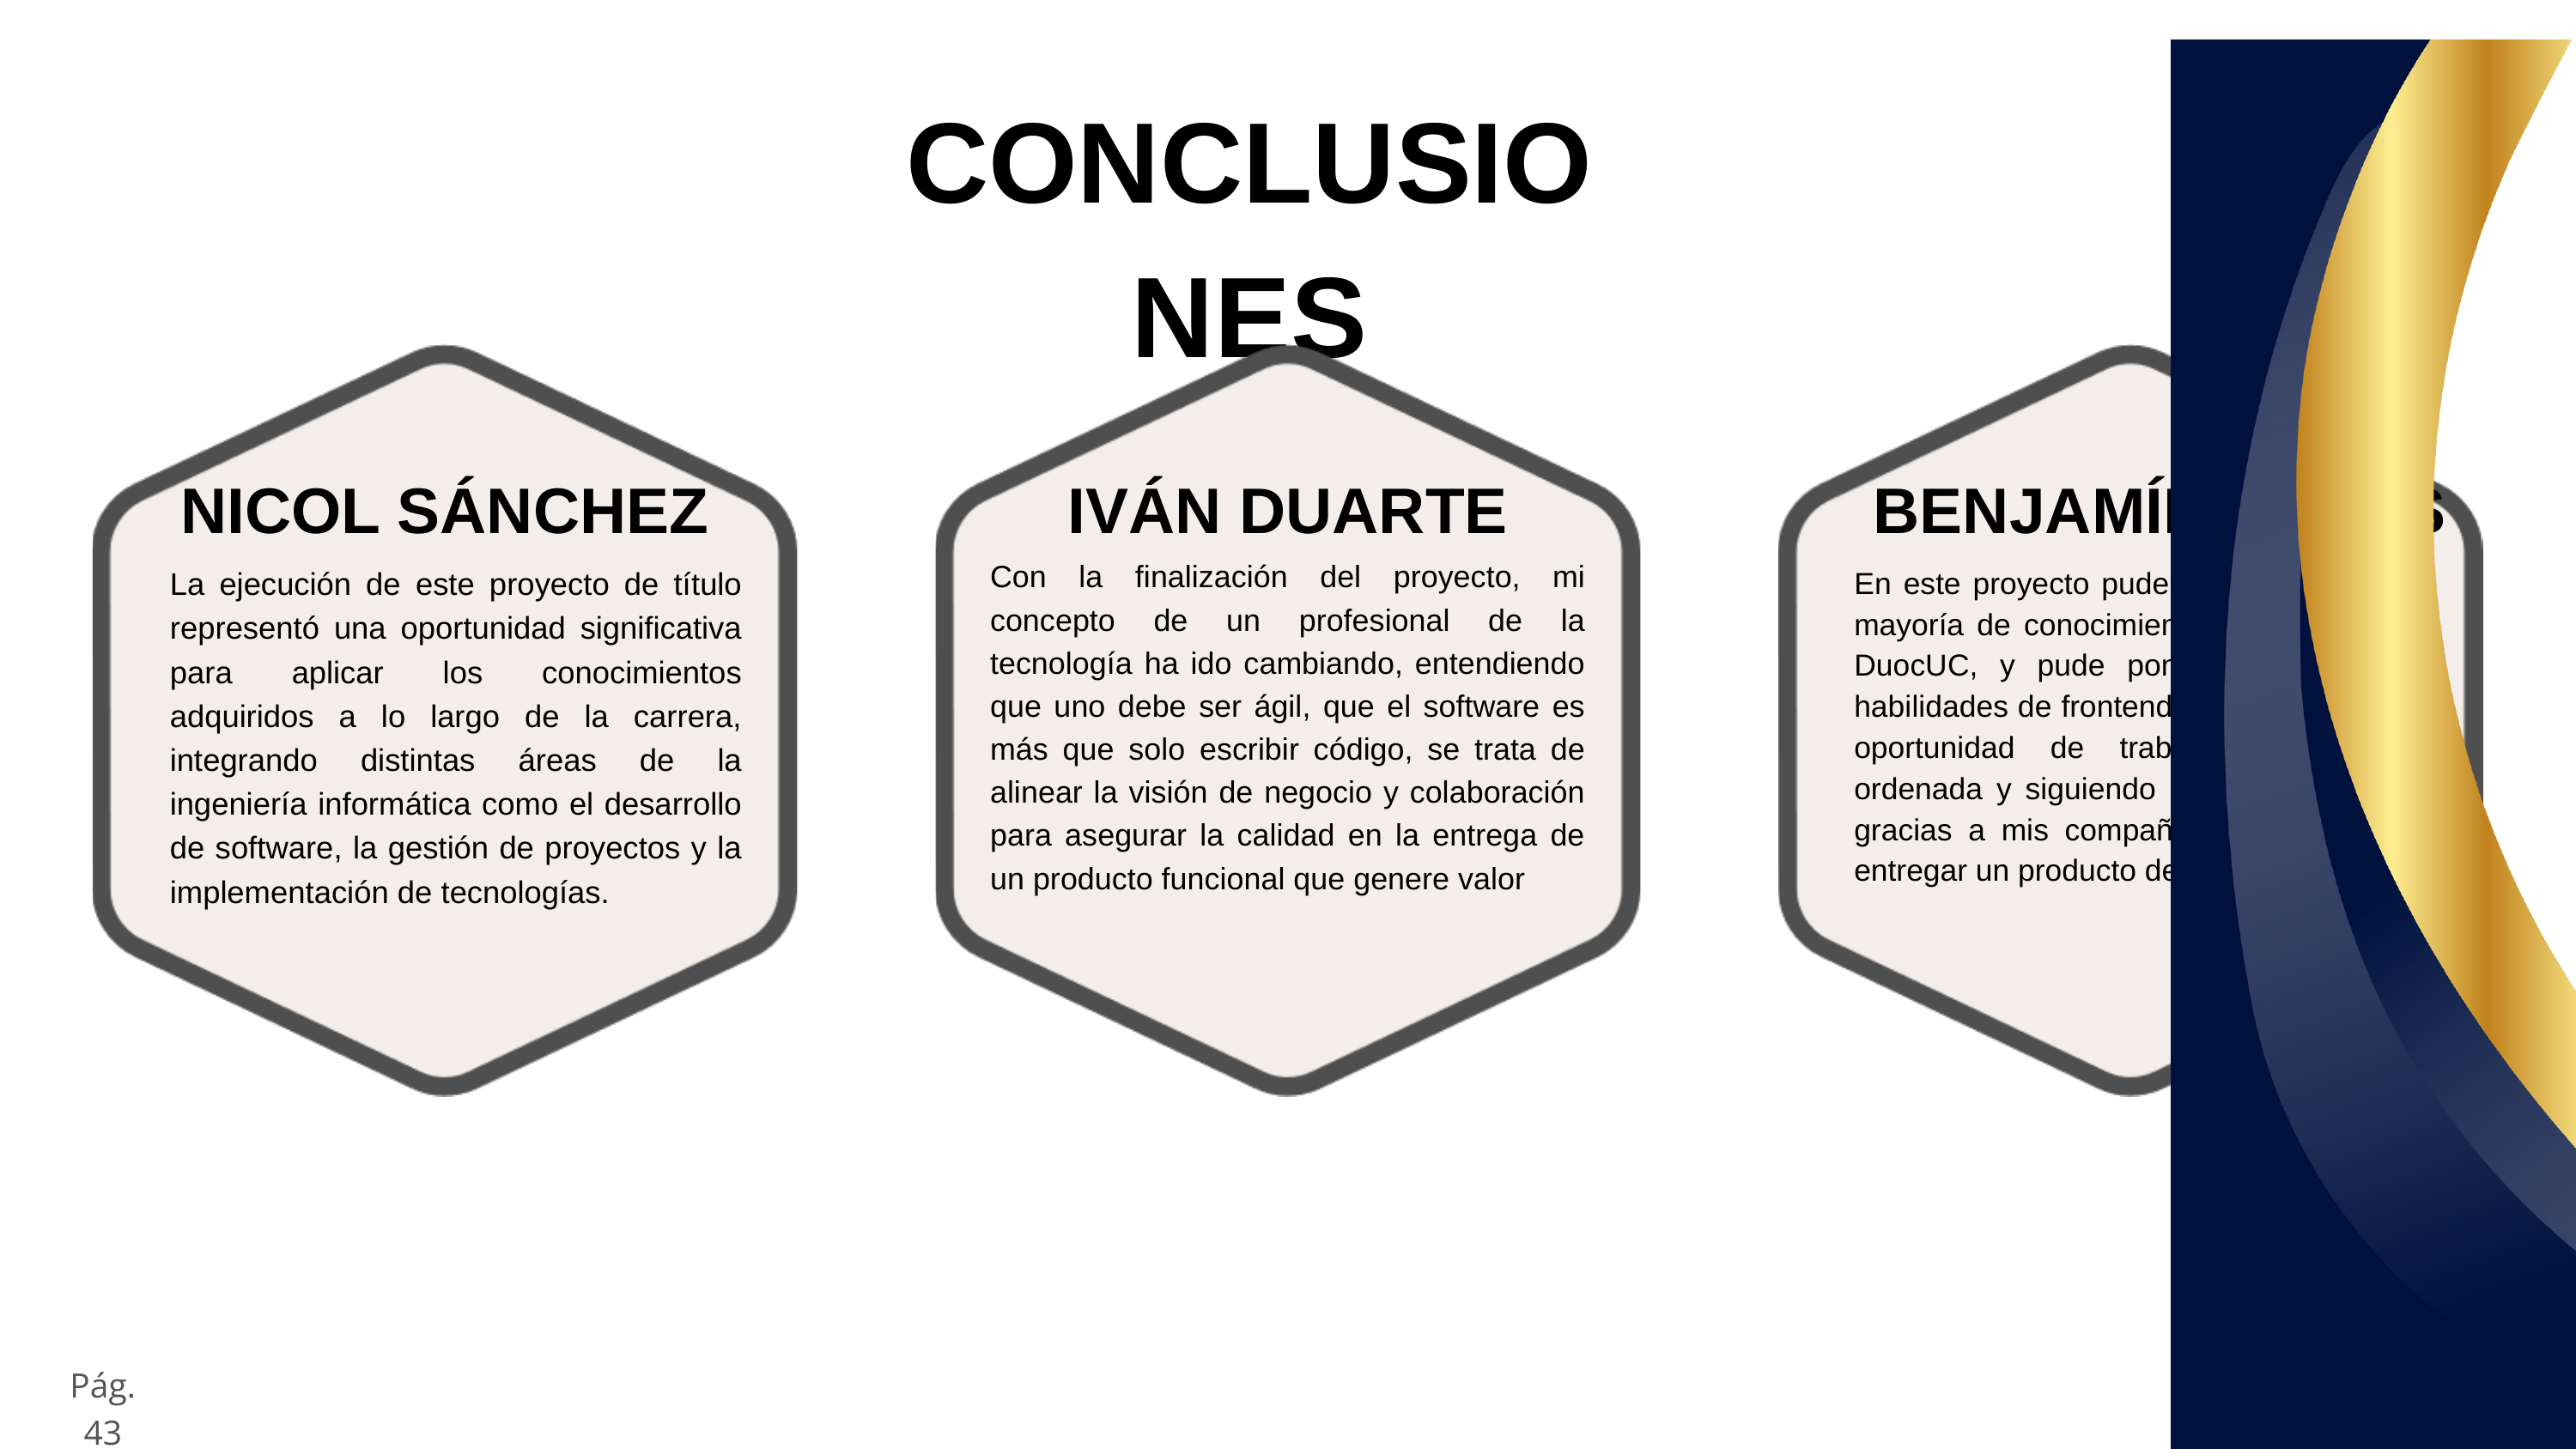

CONCLUSIONES

NICOL SÁNCHEZ
IVÁN DUARTE
BENJAMÍN SALAS
Con la finalización del proyecto, mi concepto de un profesional de la tecnología ha ido cambiando, entendiendo que uno debe ser ágil, que el software es más que solo escribir código, se trata de alinear la visión de negocio y colaboración para asegurar la calidad en la entrega de un producto funcional que genere valor
La ejecución de este proyecto de título representó una oportunidad significativa para aplicar los conocimientos adquiridos a lo largo de la carrera, integrando distintas áreas de la ingeniería informática como el desarrollo de software, la gestión de proyectos y la implementación de tecnologías.
En este proyecto pude poner a prueba la mayoría de conocimiento que aprendí en DuocUC, y pude poner a prueba mis habilidades de frontend y backend, tuve la oportunidad de trabajar de manera ordenada y siguiendo una metodología y gracias a mis compañeros que pudimos entregar un producto de valor
Pág. 43